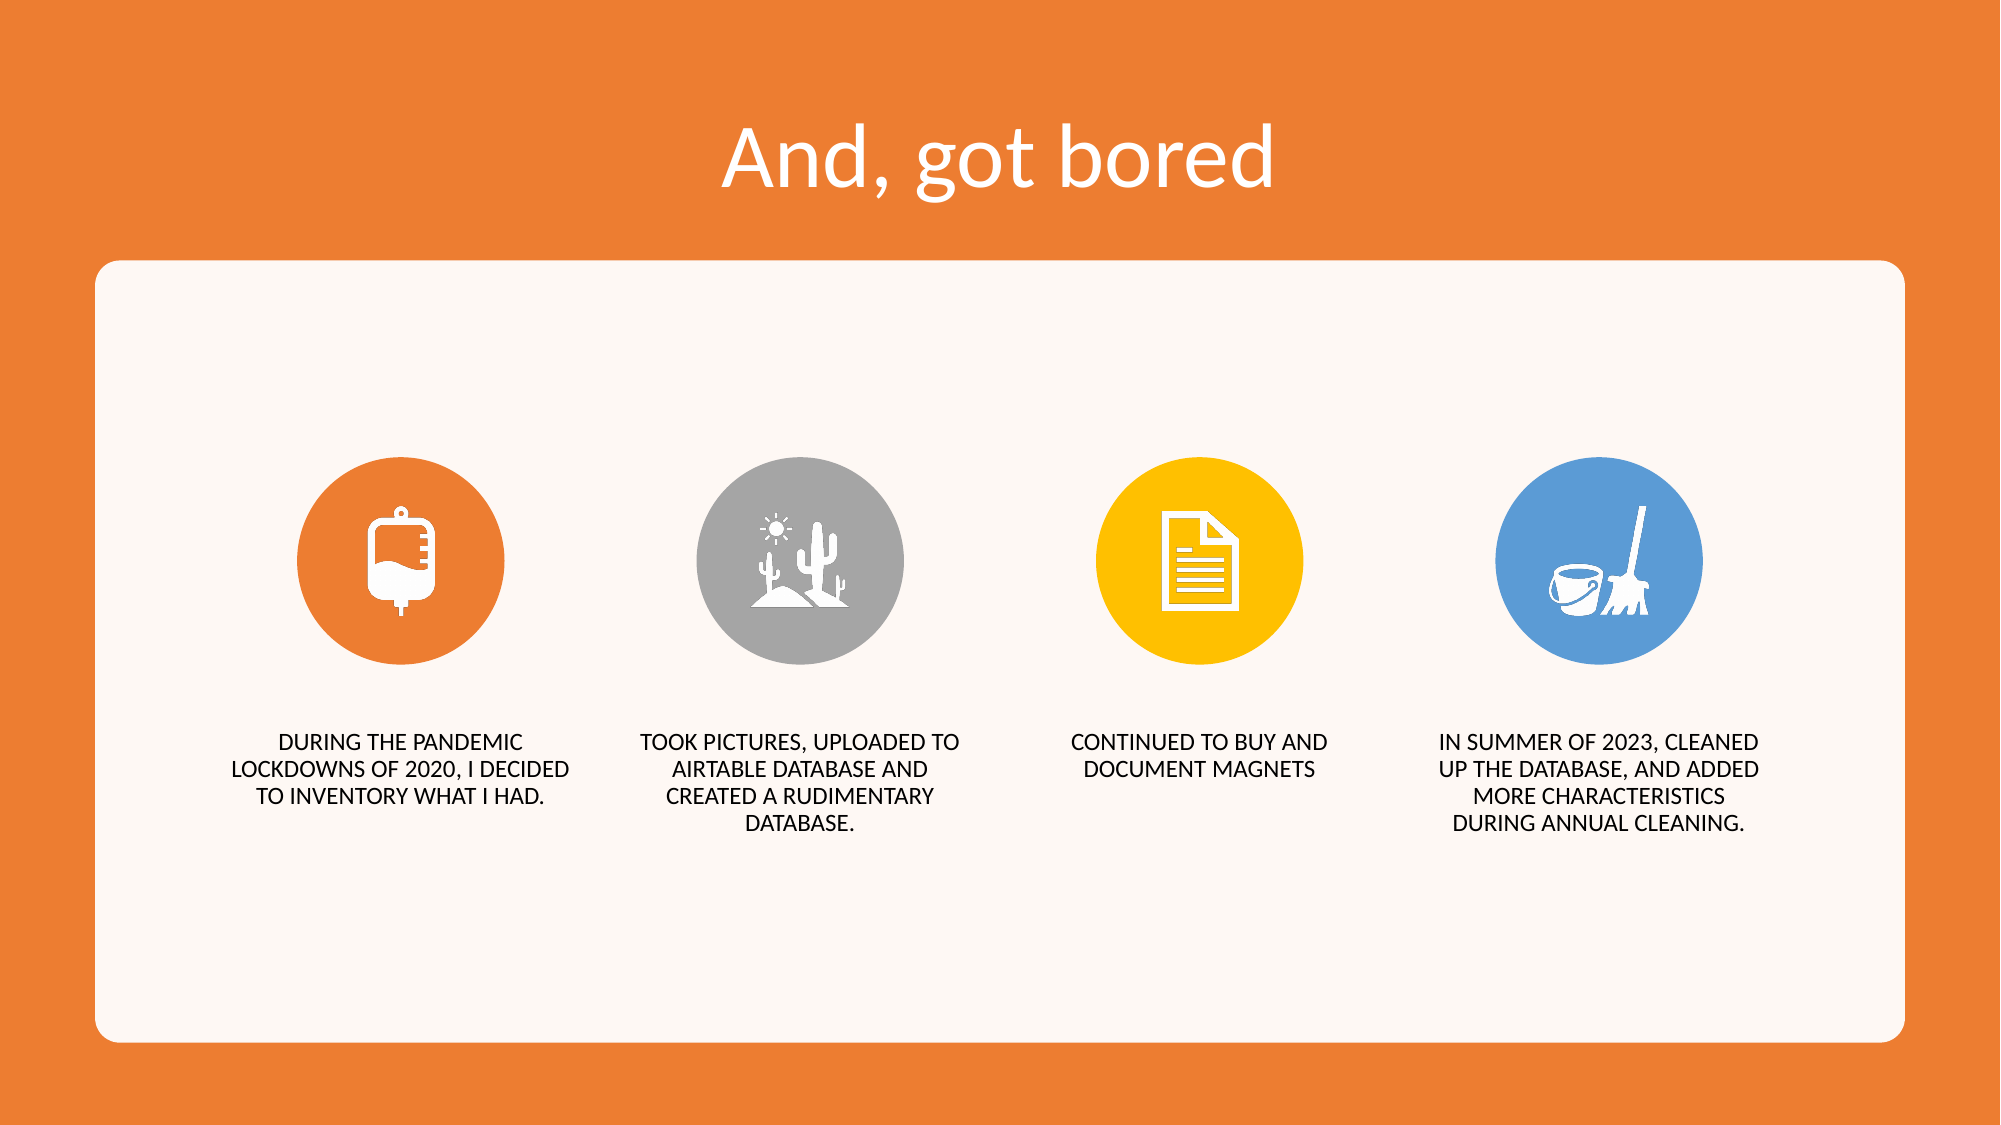

# And, got bored

During the pandemic lockdowns of 2020, I decided to inventory what I had.
Took pictures, uploaded to Airtable database and created a rudimentary database.
Continued to buy and document magnets
In Summer of 2023, cleaned up the database, and added more characteristics during annual cleaning.